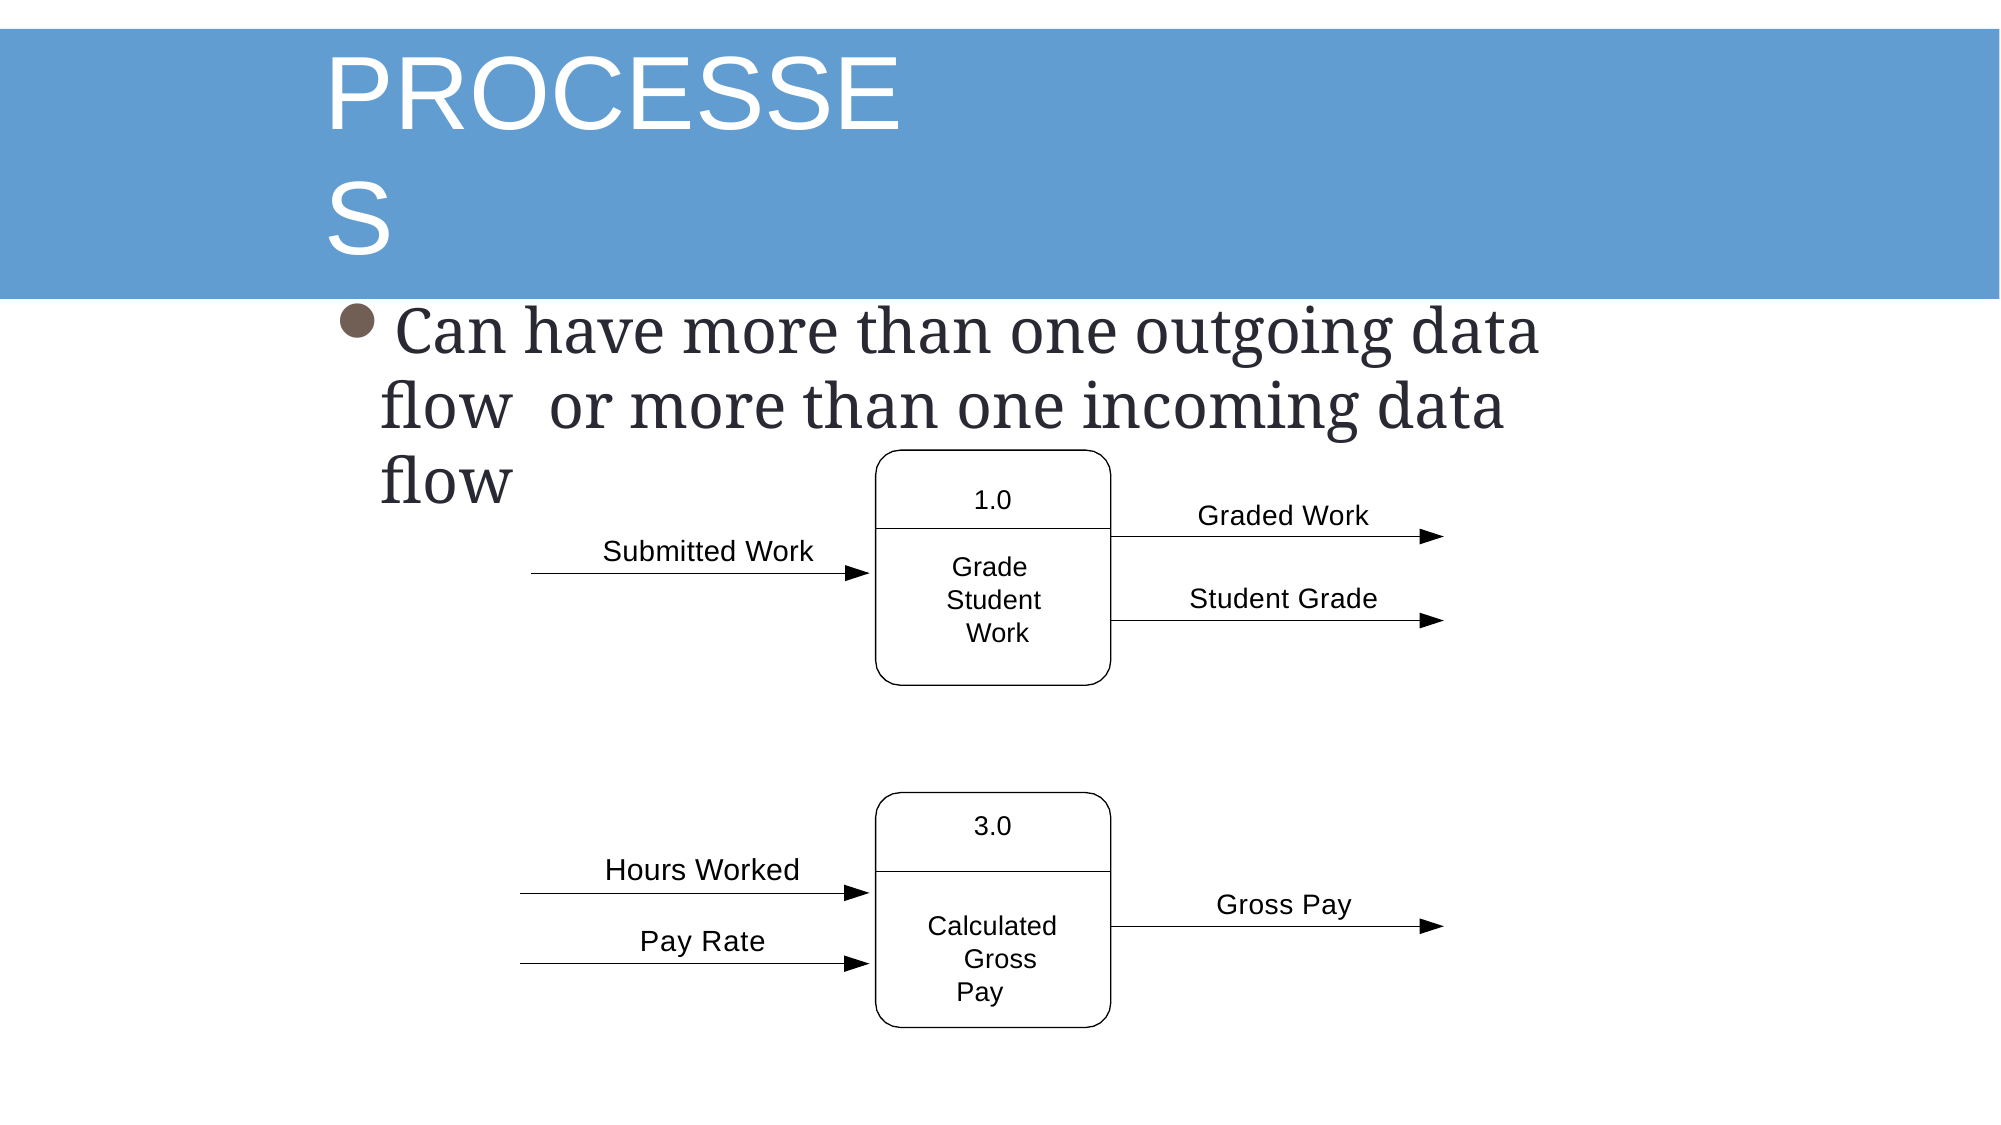

# Processes
Can have more than one outgoing data flow  or more than one incoming data flow

1.0
Graded Work

Submitted Work

Grade  Student  Work

Student Grade

3.0
Hours Worked

Gross Pay

Calculated  Gross  Pay

Pay Rate